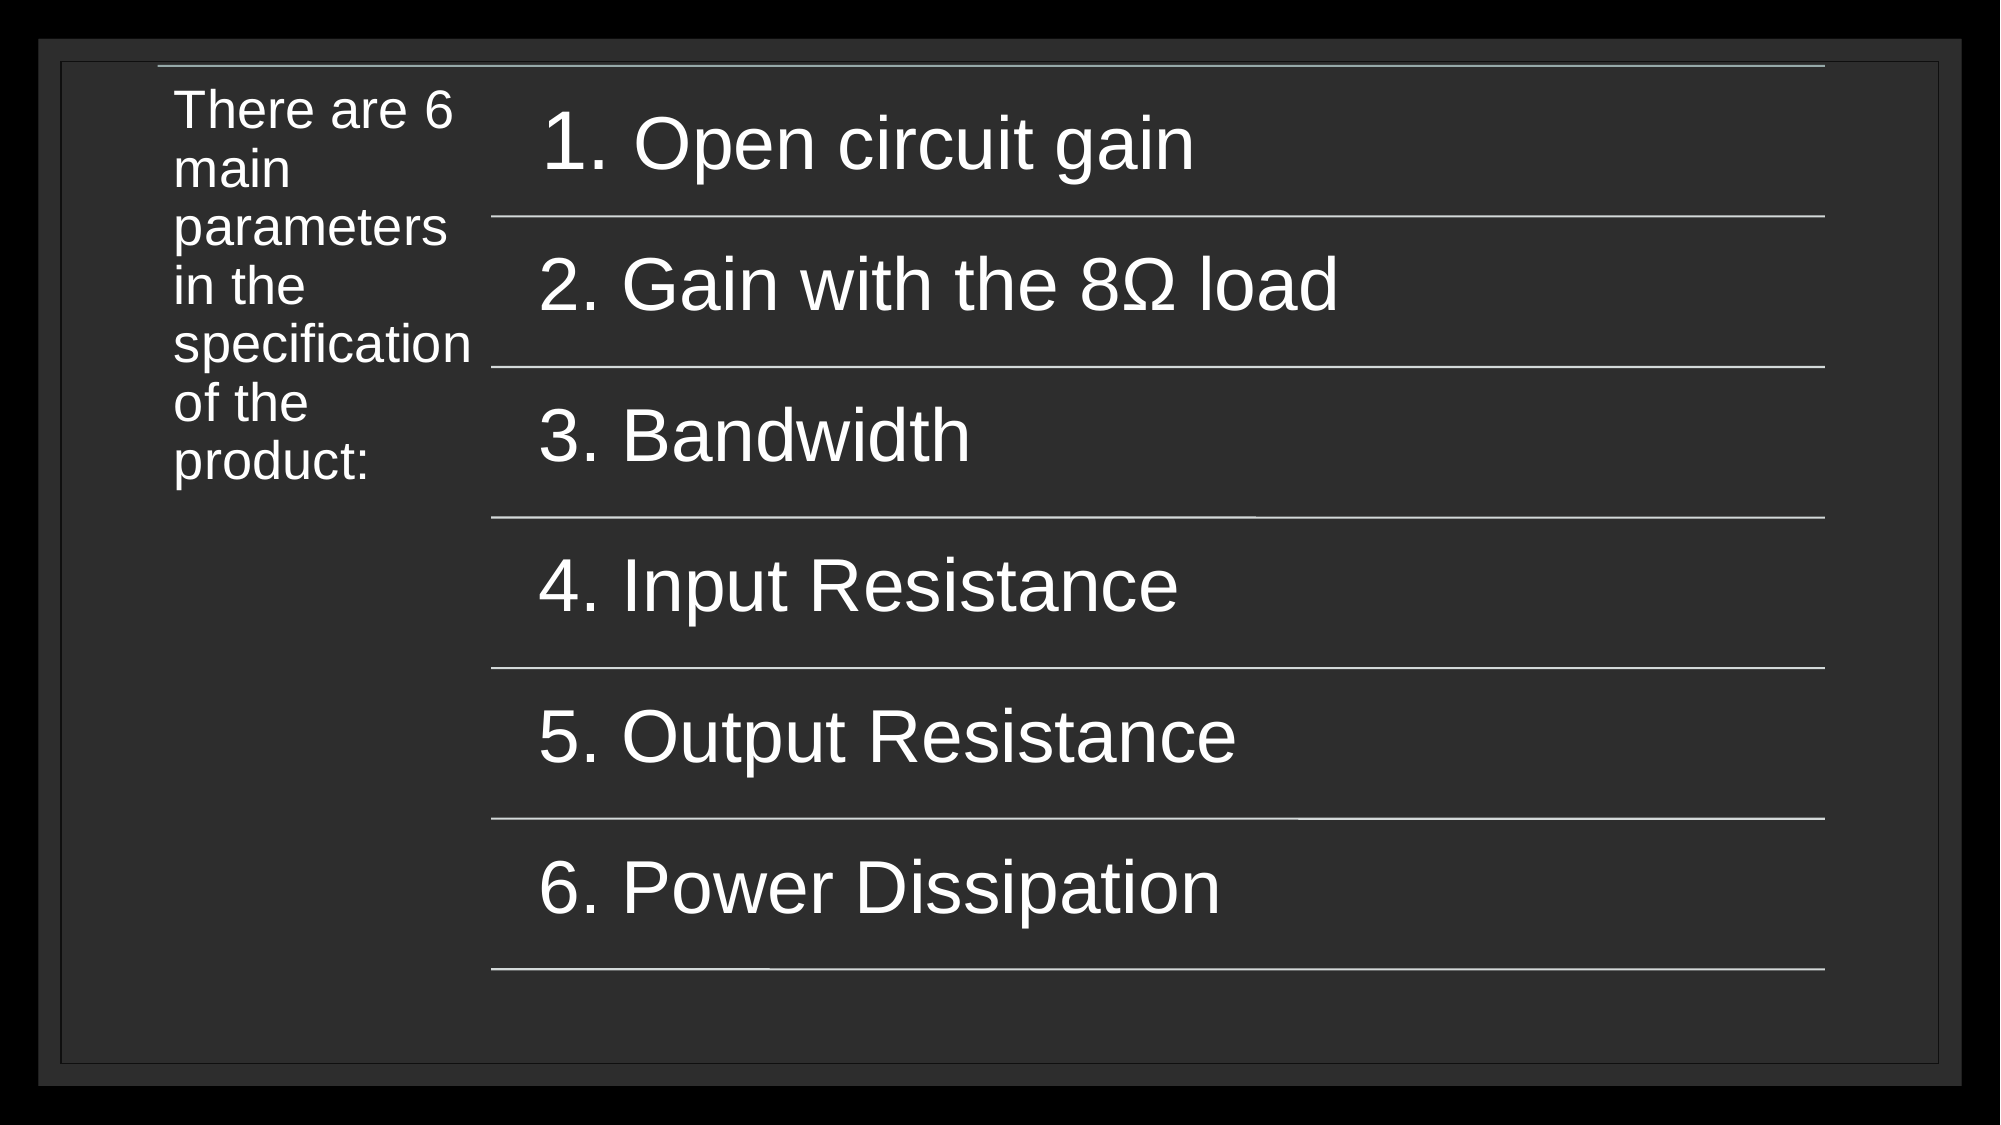

There are 6 main parameters in the specification of the product:
1. Open circuit gain
2. Gain with the 8Ω load
3. Bandwidth
4. Input Resistance
5. Output Resistance
6. Power Dissipation